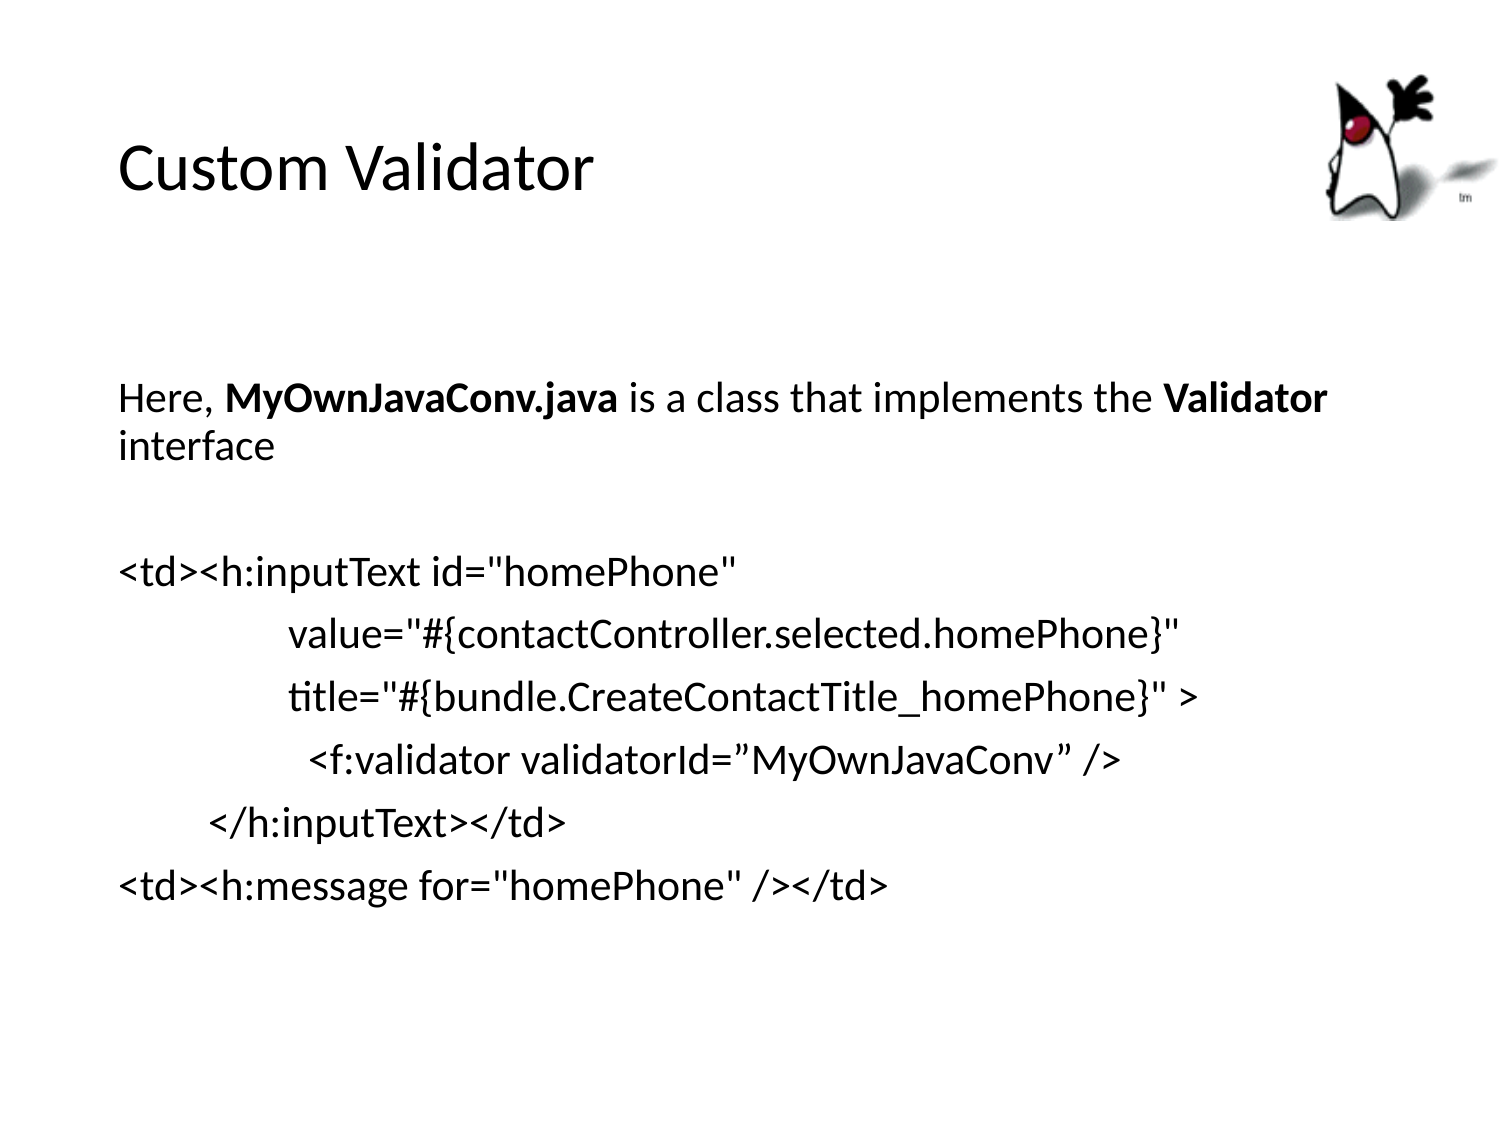

# Custom Validator

Here, MyOwnJavaConv.java is a class that implements the Validator interface

<td><h:inputText id="homePhone"
                 value="#{contactController.selected.homePhone}"
                 title="#{bundle.CreateContactTitle_homePhone}" >
                   <f:validator validatorId=”MyOwnJavaConv” />
         </h:inputText></td>
<td><h:message for="homePhone" /></td>